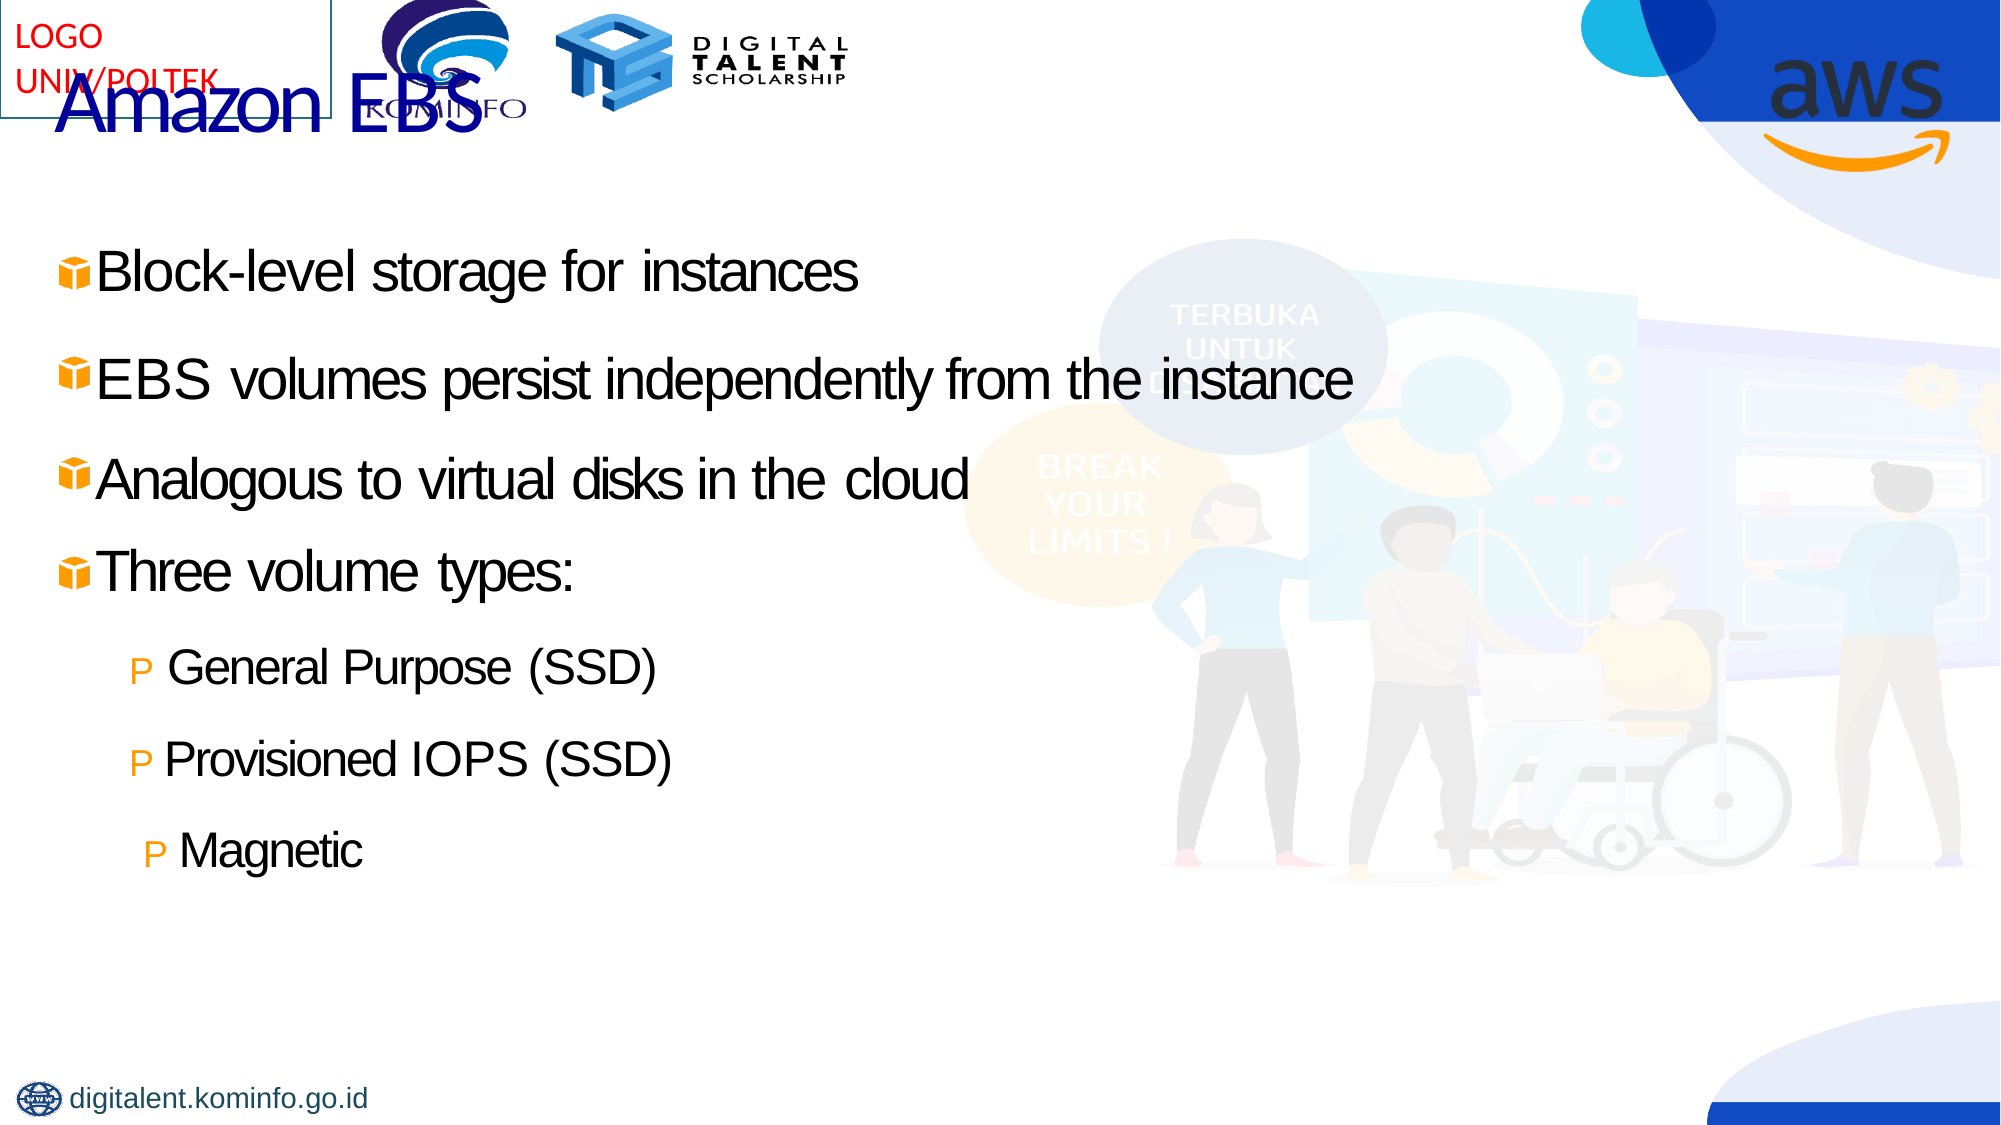

# Amazon EBS

Block-level storage for instances
EBS volumes persist independently from the instance  Analogous to virtual disks in the cloud
Three volume types:
P General Purpose (SSD)  P Provisioned IOPS (SSD)  P Magnetic